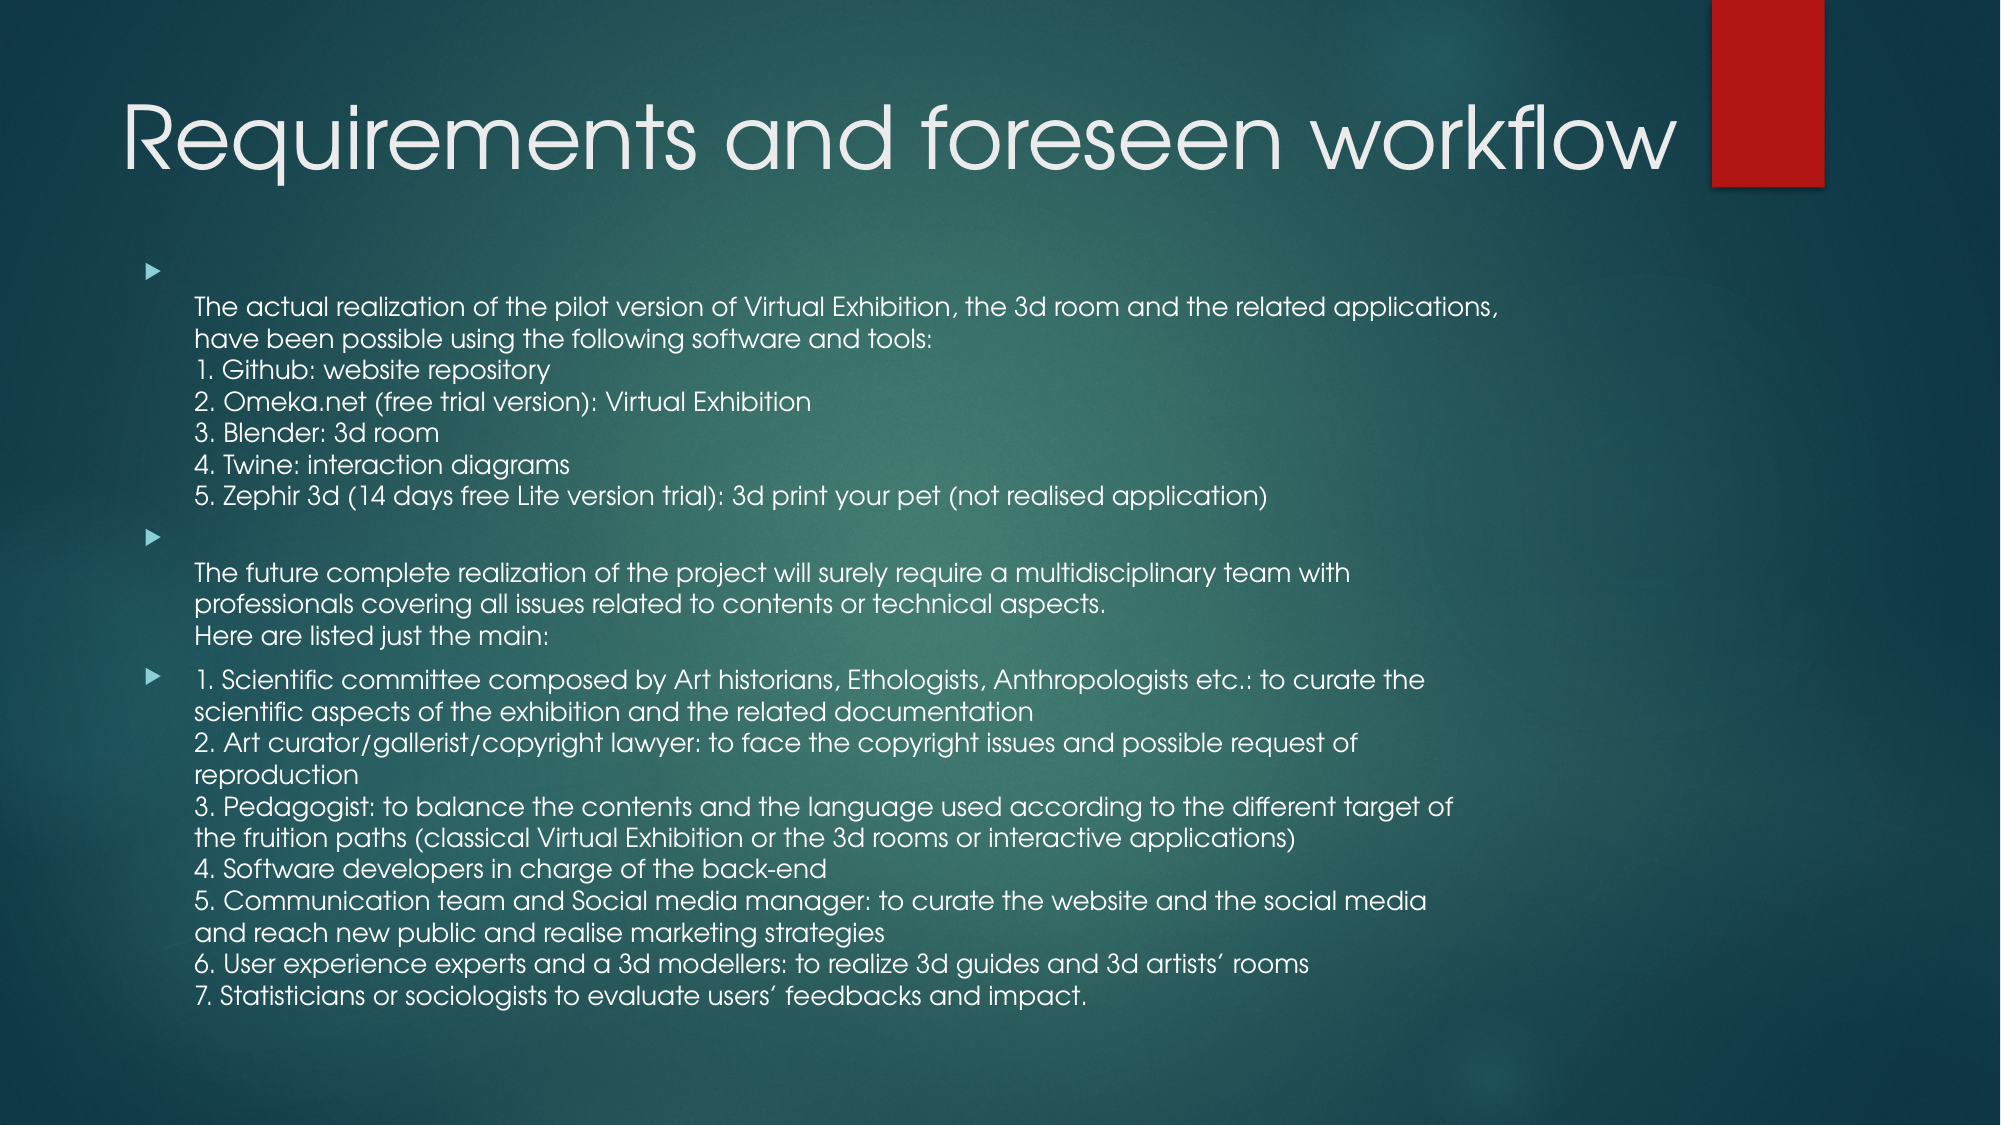

# Requirements and foreseen workflow
The actual realization of the pilot version of Virtual Exhibition, the 3d room and the related applications,
have been possible using the following software and tools:
1. Github: website repository
2. Omeka.net (free trial version): Virtual Exhibition
3. Blender: 3d room
4. Twine: interaction diagrams
5. Zephir 3d (14 days free Lite version trial): 3d print your pet (not realised application)
The future complete realization of the project will surely require a multidisciplinary team with
professionals covering all issues related to contents or technical aspects.
Here are listed just the main:
1. Scientific committee composed by Art historians, Ethologists, Anthropologists etc.: to curate the
scientific aspects of the exhibition and the related documentation
2. Art curator/gallerist/copyright lawyer: to face the copyright issues and possible request of
reproduction
3. Pedagogist: to balance the contents and the language used according to the different target of
the fruition paths (classical Virtual Exhibition or the 3d rooms or interactive applications)
4. Software developers in charge of the back-end
5. Communication team and Social media manager: to curate the website and the social media
and reach new public and realise marketing strategies
6. User experience experts and a 3d modellers: to realize 3d guides and 3d artists’ rooms
7. Statisticians or sociologists to evaluate users’ feedbacks and impact.